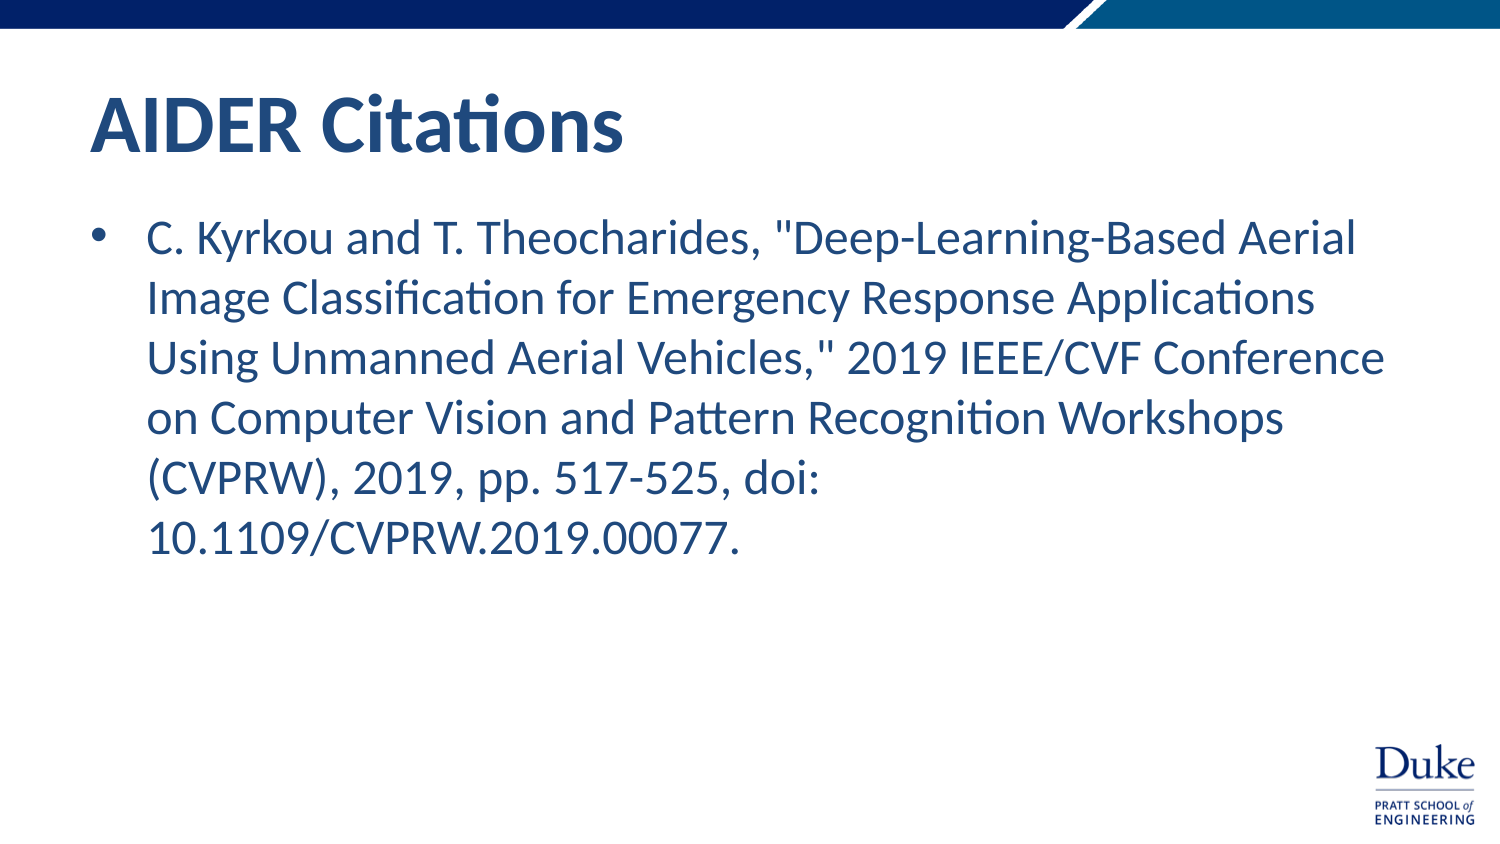

# AIDER Citations
C. Kyrkou and T. Theocharides, "Deep-Learning-Based Aerial Image Classification for Emergency Response Applications Using Unmanned Aerial Vehicles," 2019 IEEE/CVF Conference on Computer Vision and Pattern Recognition Workshops (CVPRW), 2019, pp. 517-525, doi: 10.1109/CVPRW.2019.00077.